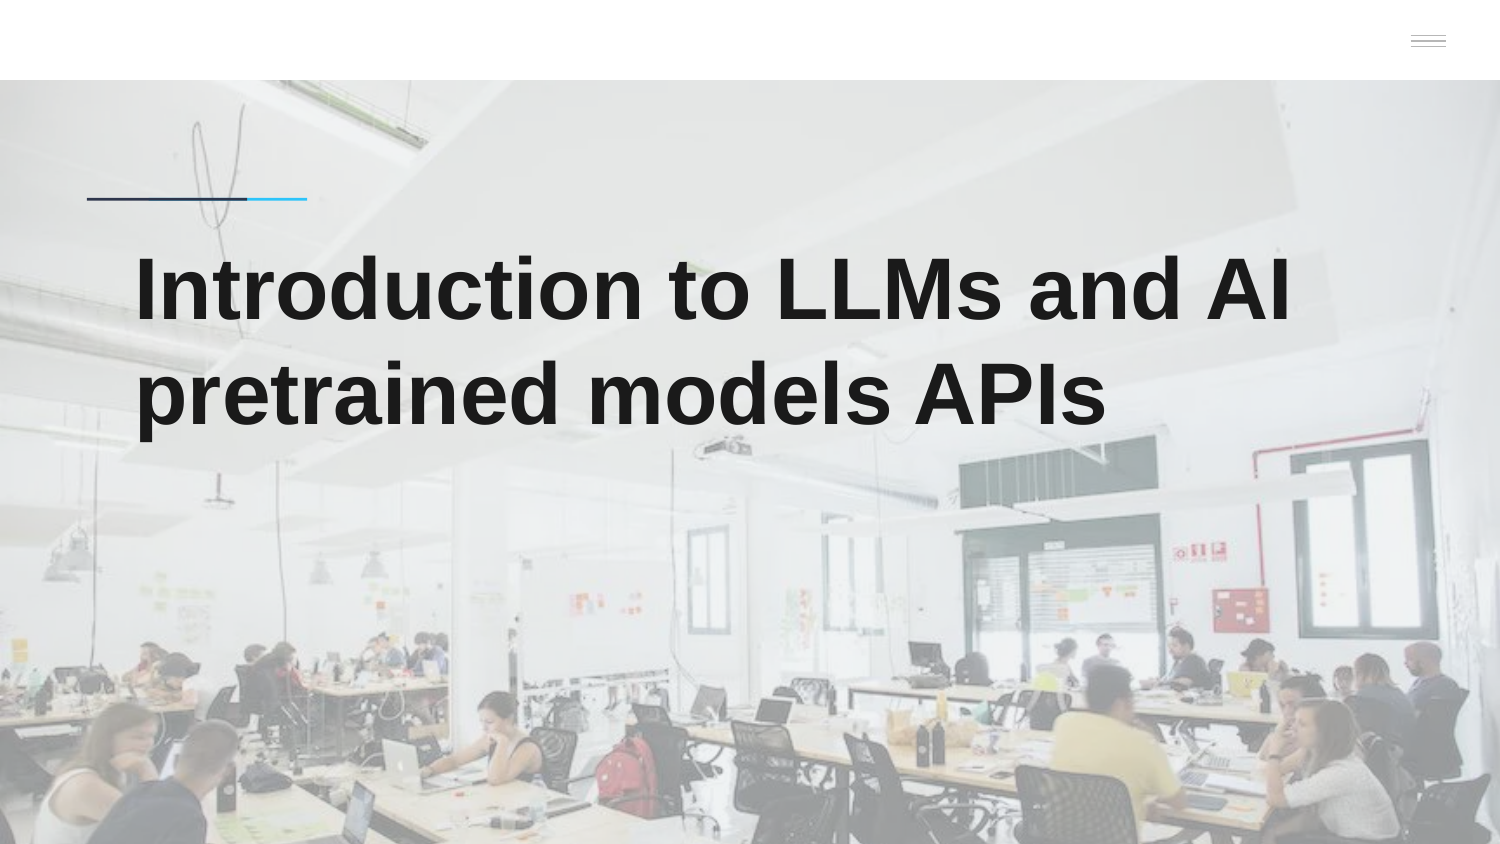

# Introduction to LLMs and AI pretrained models APIs